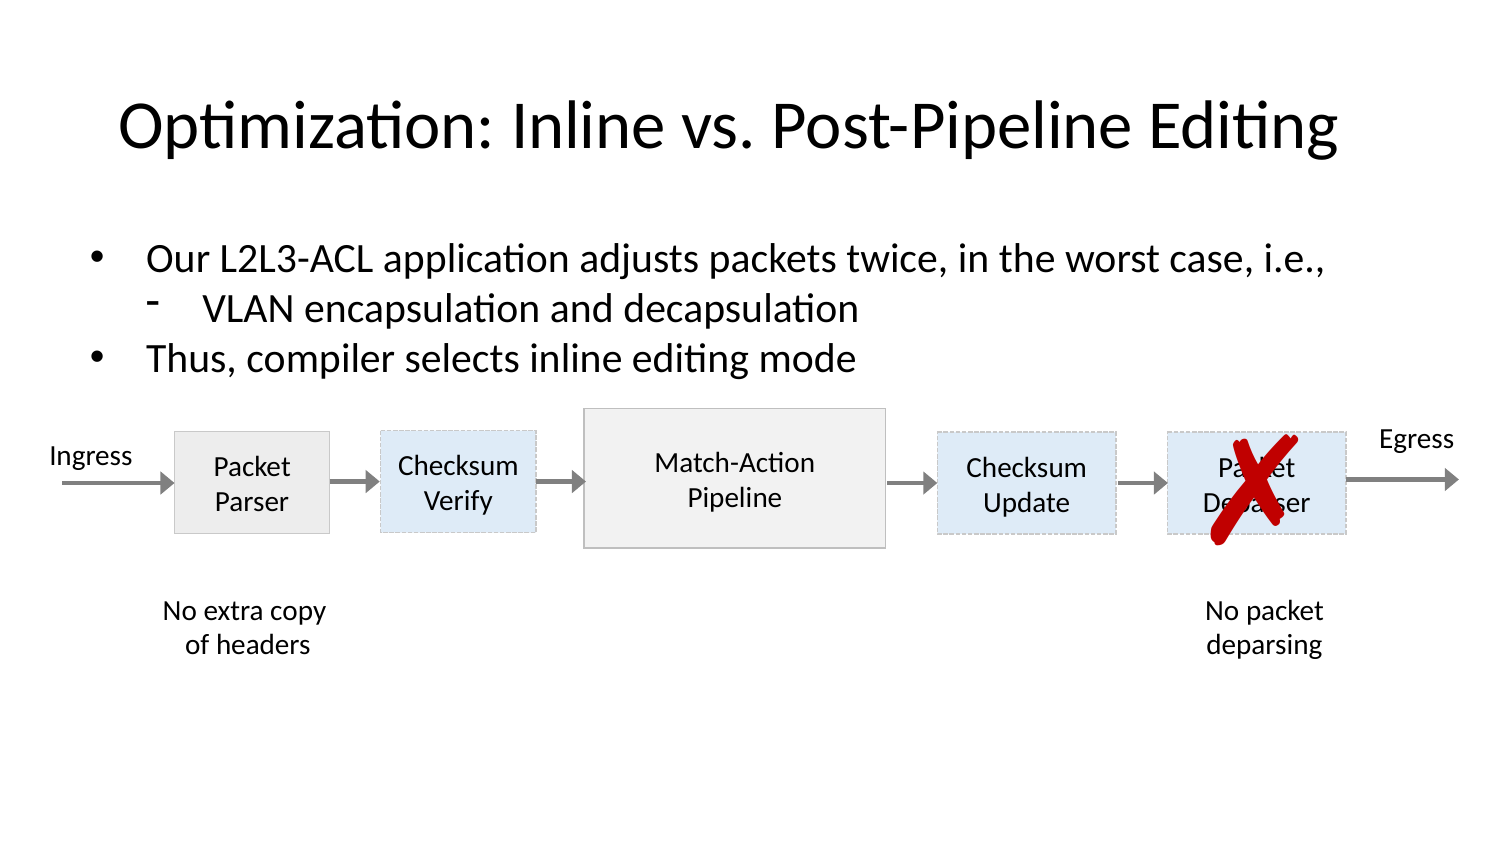

# Optimization: Inline vs. Post-Pipeline Editing
Our L2L3-ACL application adjusts packets twice, in the worst case, i.e.,
VLAN encapsulation and decapsulation
Thus, compiler selects inline editing mode
✗
Match-Action
Pipeline
Egress
Ingress
Checksum
Verify
Packet
Parser
Checksum Update
Packet
Deparser
No extra copy
of headers
No packet
deparsing